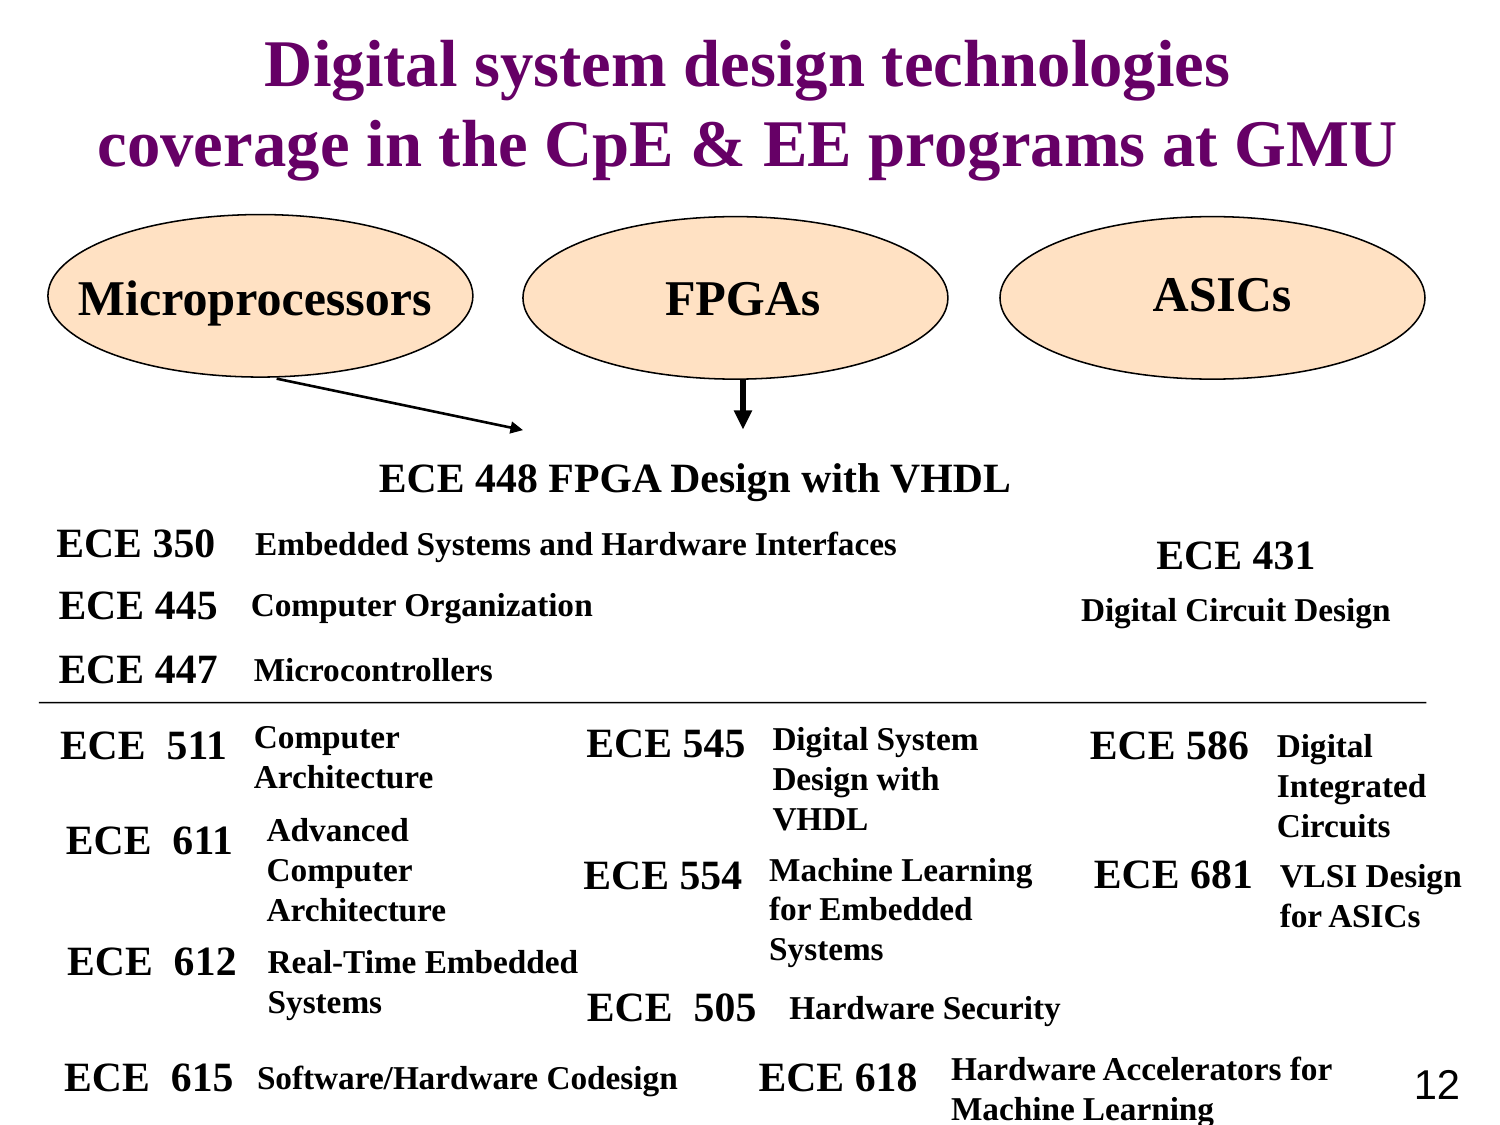

Digital system design technologies
coverage in the CpE & EE programs at GMU

ASICs
Microprocessors
FPGAs
ECE 448 FPGA Design with VHDL
ECE 350
Embedded Systems and Hardware Interfaces
ECE 431
ECE 445
Computer Organization
Digital Circuit Design
ECE 447
Microcontrollers

Computer
Architecture
ECE 545
ECE  511
Digital System
Design with
VHDL
ECE 586
Digital
Integrated
Circuits
Advanced
Computer
Architecture
ECE  611
ECE 681
Machine Learning for Embedded Systems
ECE 554
VLSI Design
for ASICs
ECE  612
Real-Time Embedded
Systems
ECE  505
Hardware Security
Hardware Accelerators for
Machine Learning
ECE  615
ECE 618
Software/Hardware Codesign
12